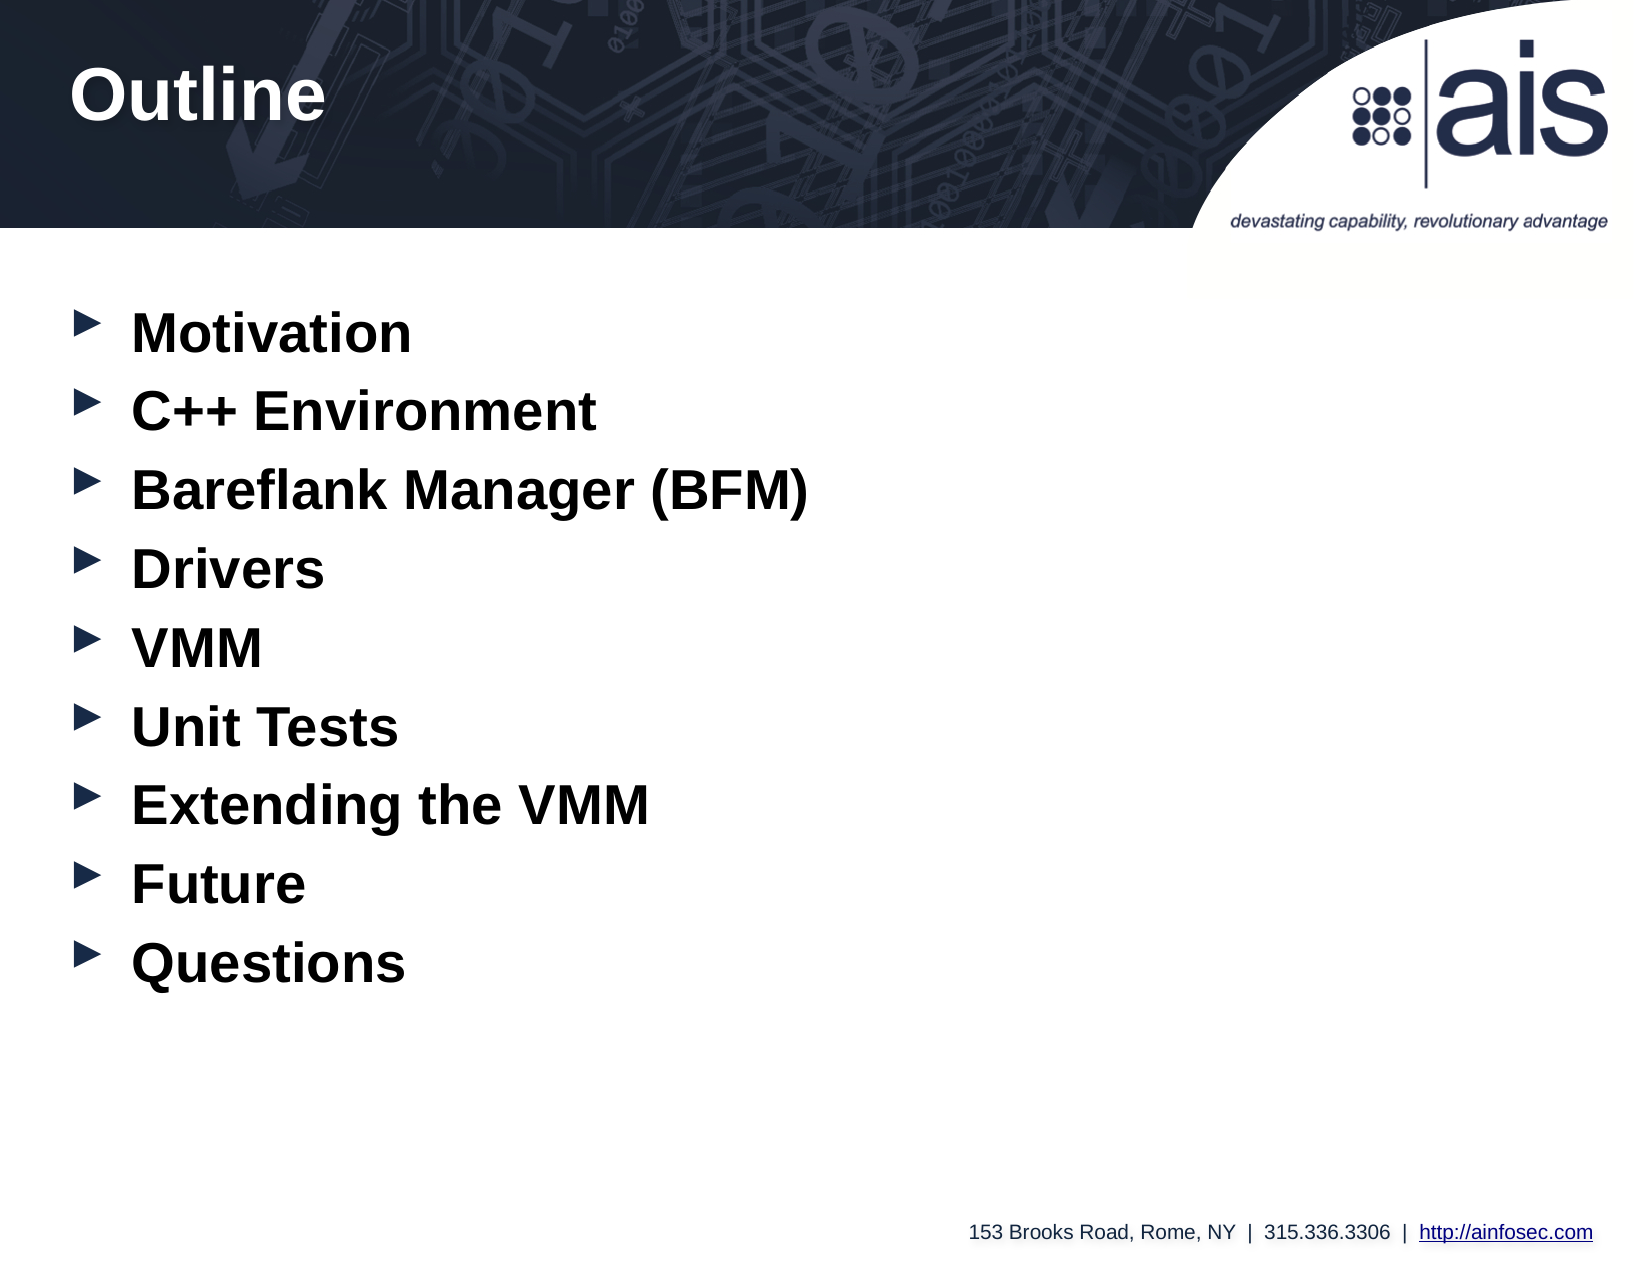

Outline

Motivation
C++ Environment
Bareflank Manager (BFM)
Drivers
VMM
Unit Tests
Extending the VMM
Future
Questions